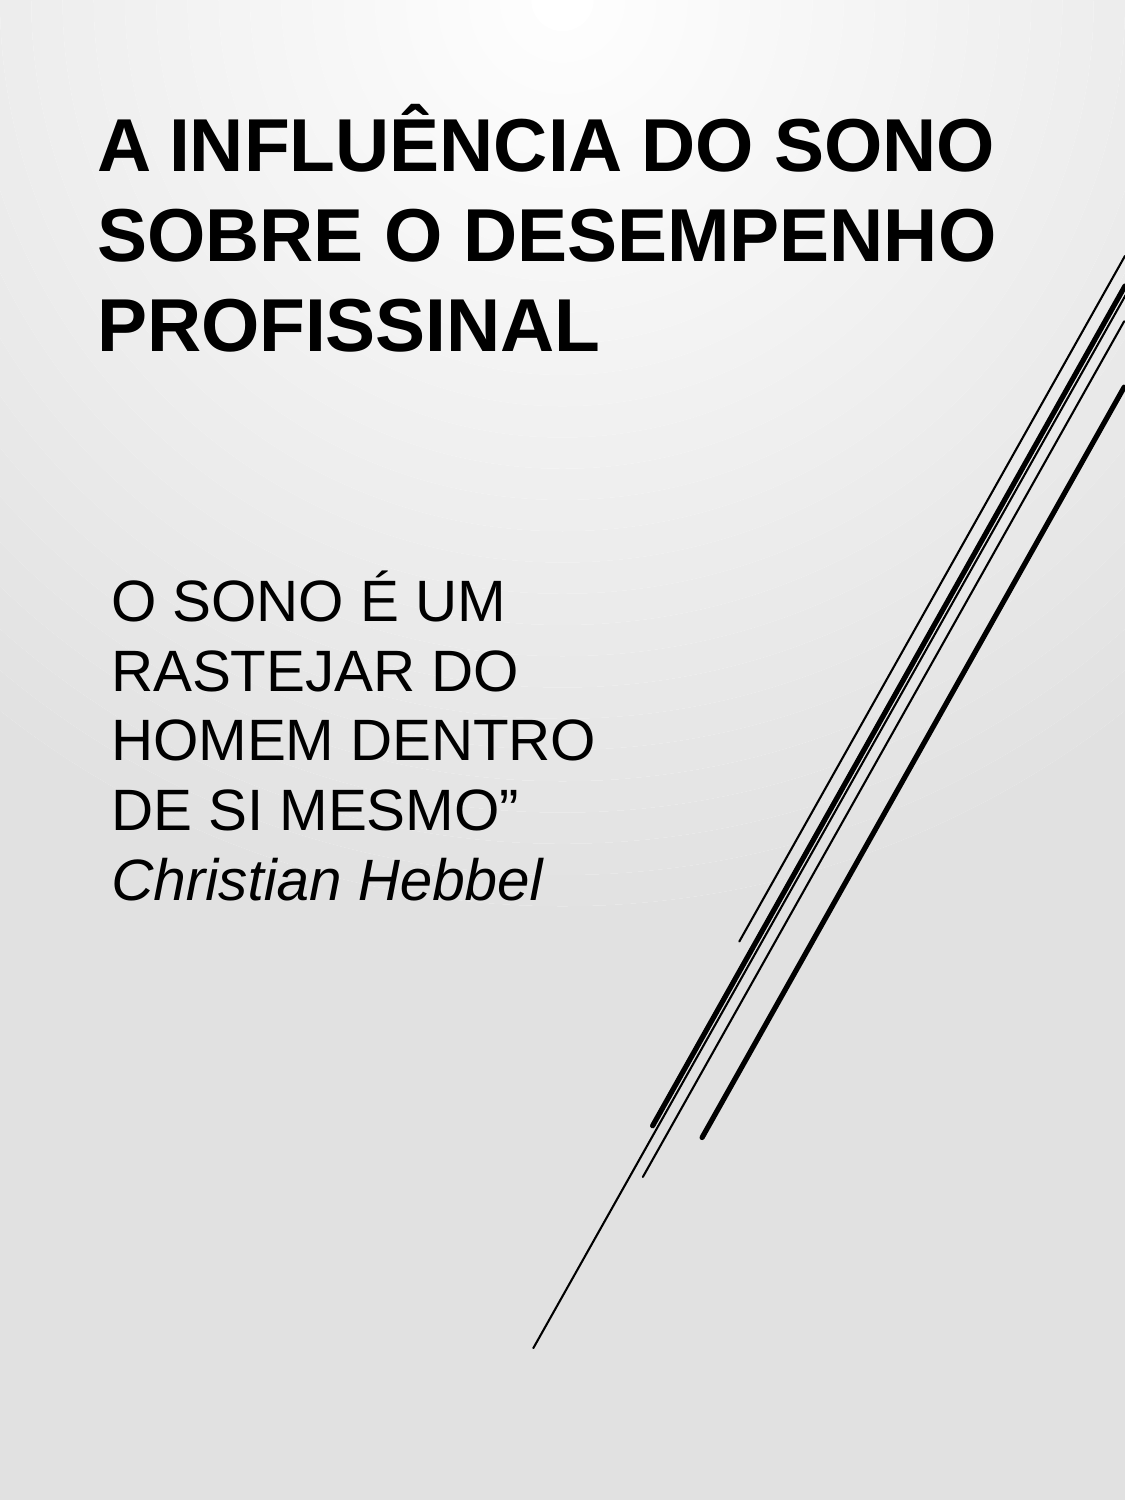

# A INFLUÊNCIA DO SONO SOBRE O DESEMPENHO PROFISSINAL
O SONO É UM RASTEJAR DO HOMEM DENTRO DE SI MESMO”
Christian Hebbel